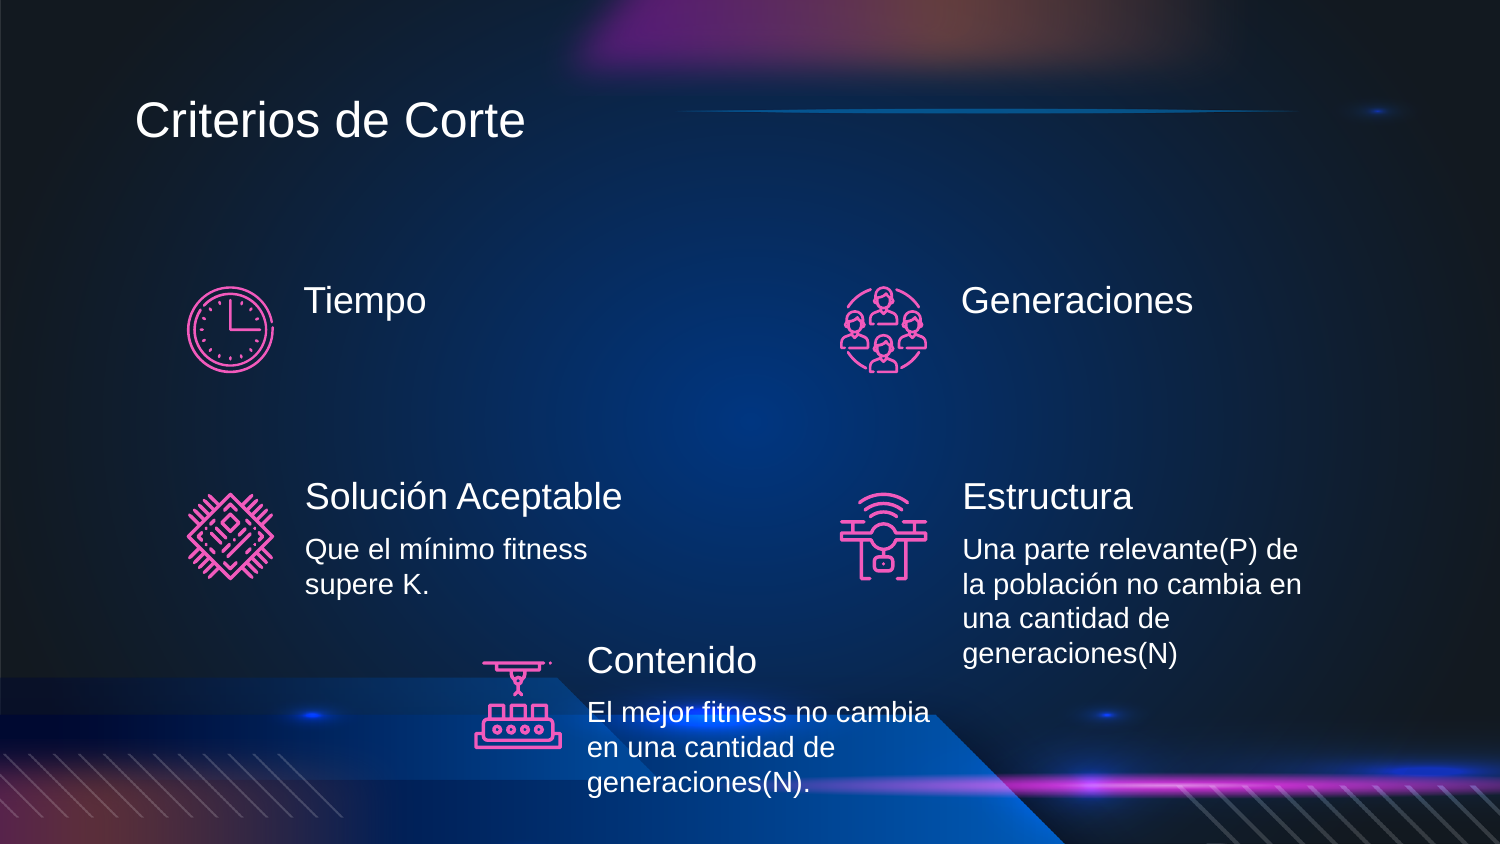

Criterios de Corte
# Tiempo
Generaciones

Solución Aceptable
Estructura

Que el mínimo fitness supere K.
Una parte relevante(P) de la población no cambia en una cantidad de generaciones(N)
Contenido

El mejor fitness no cambia en una cantidad de generaciones(N).